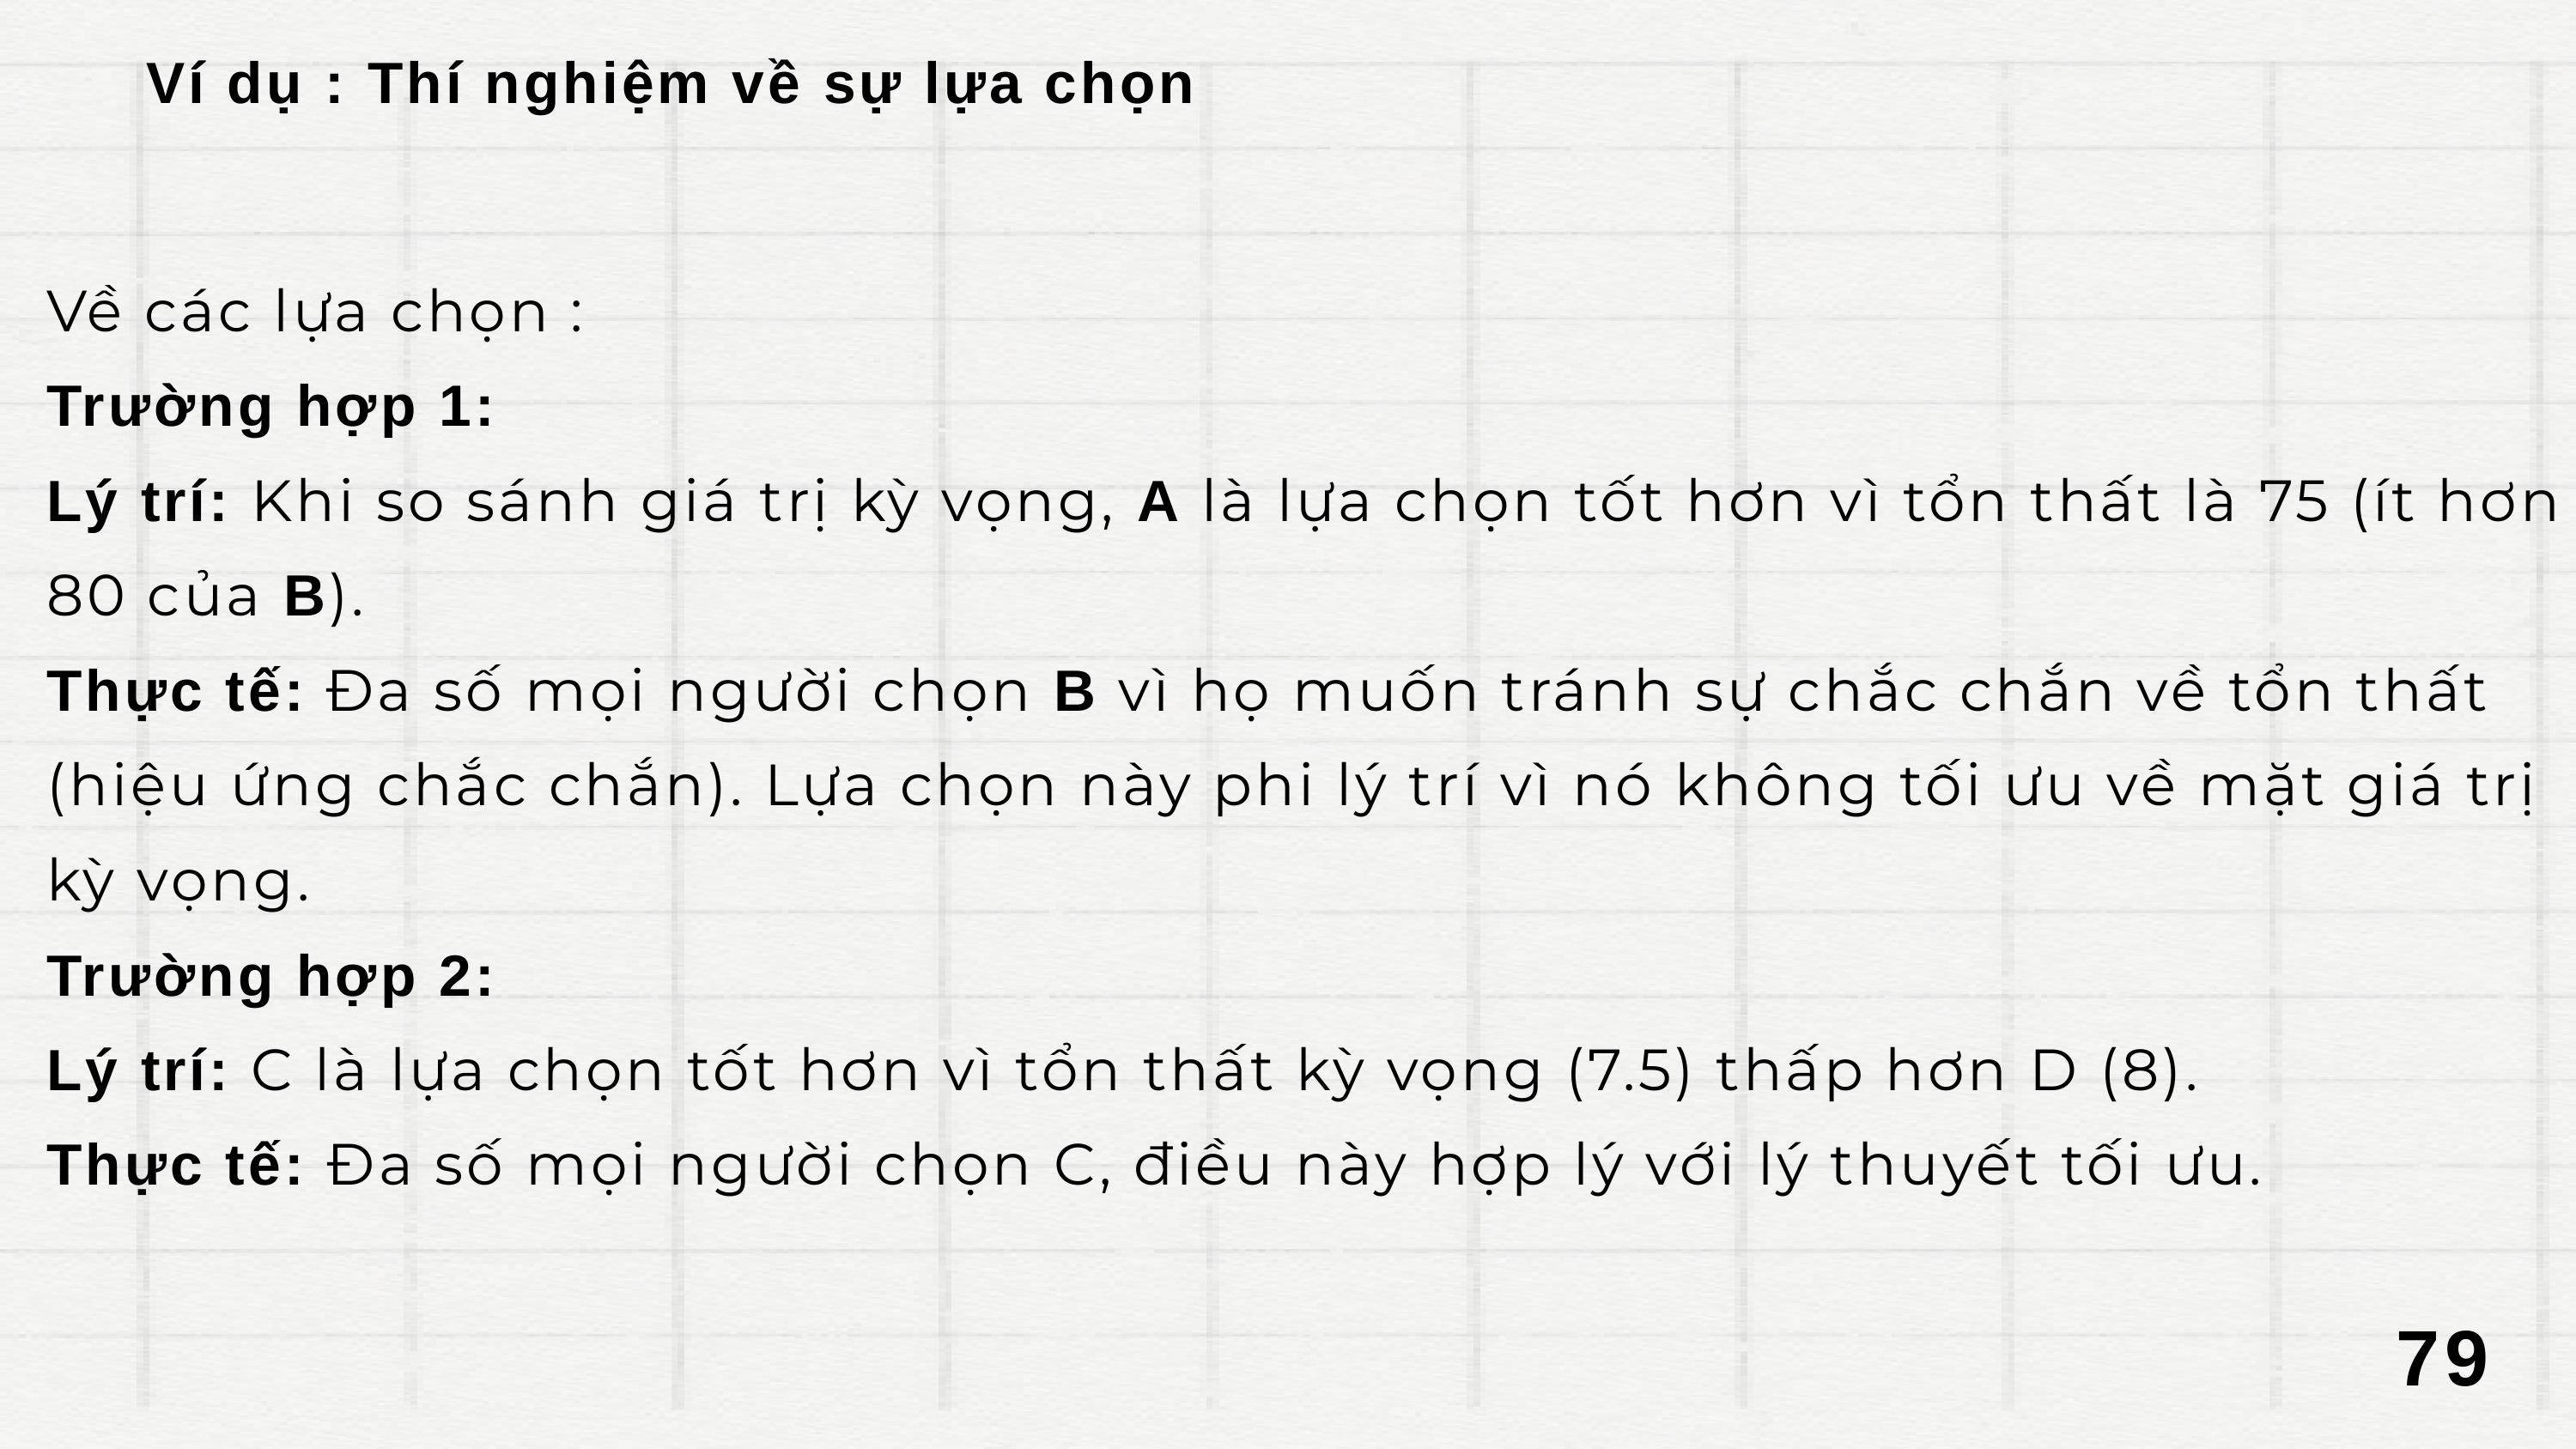

Ví dụ : Thí nghiệm về sự lựa chọn

Về các lựa chọn :
Trường hợp 1:
Lý trí: Khi so sánh giá trị kỳ vọng, A là lựa chọn tốt hơn vì tổn thất là 75 (ít hơn 80 của B).
Thực tế: Đa số mọi người chọn B vì họ muốn tránh sự chắc chắn về tổn thất (hiệu ứng chắc chắn). Lựa chọn này phi lý trí vì nó không tối ưu về mặt giá trị kỳ vọng.
Trường hợp 2:
Lý trí: C là lựa chọn tốt hơn vì tổn thất kỳ vọng (7.5) thấp hơn D (8).
Thực tế: Đa số mọi người chọn C, điều này hợp lý với lý thuyết tối ưu.
79